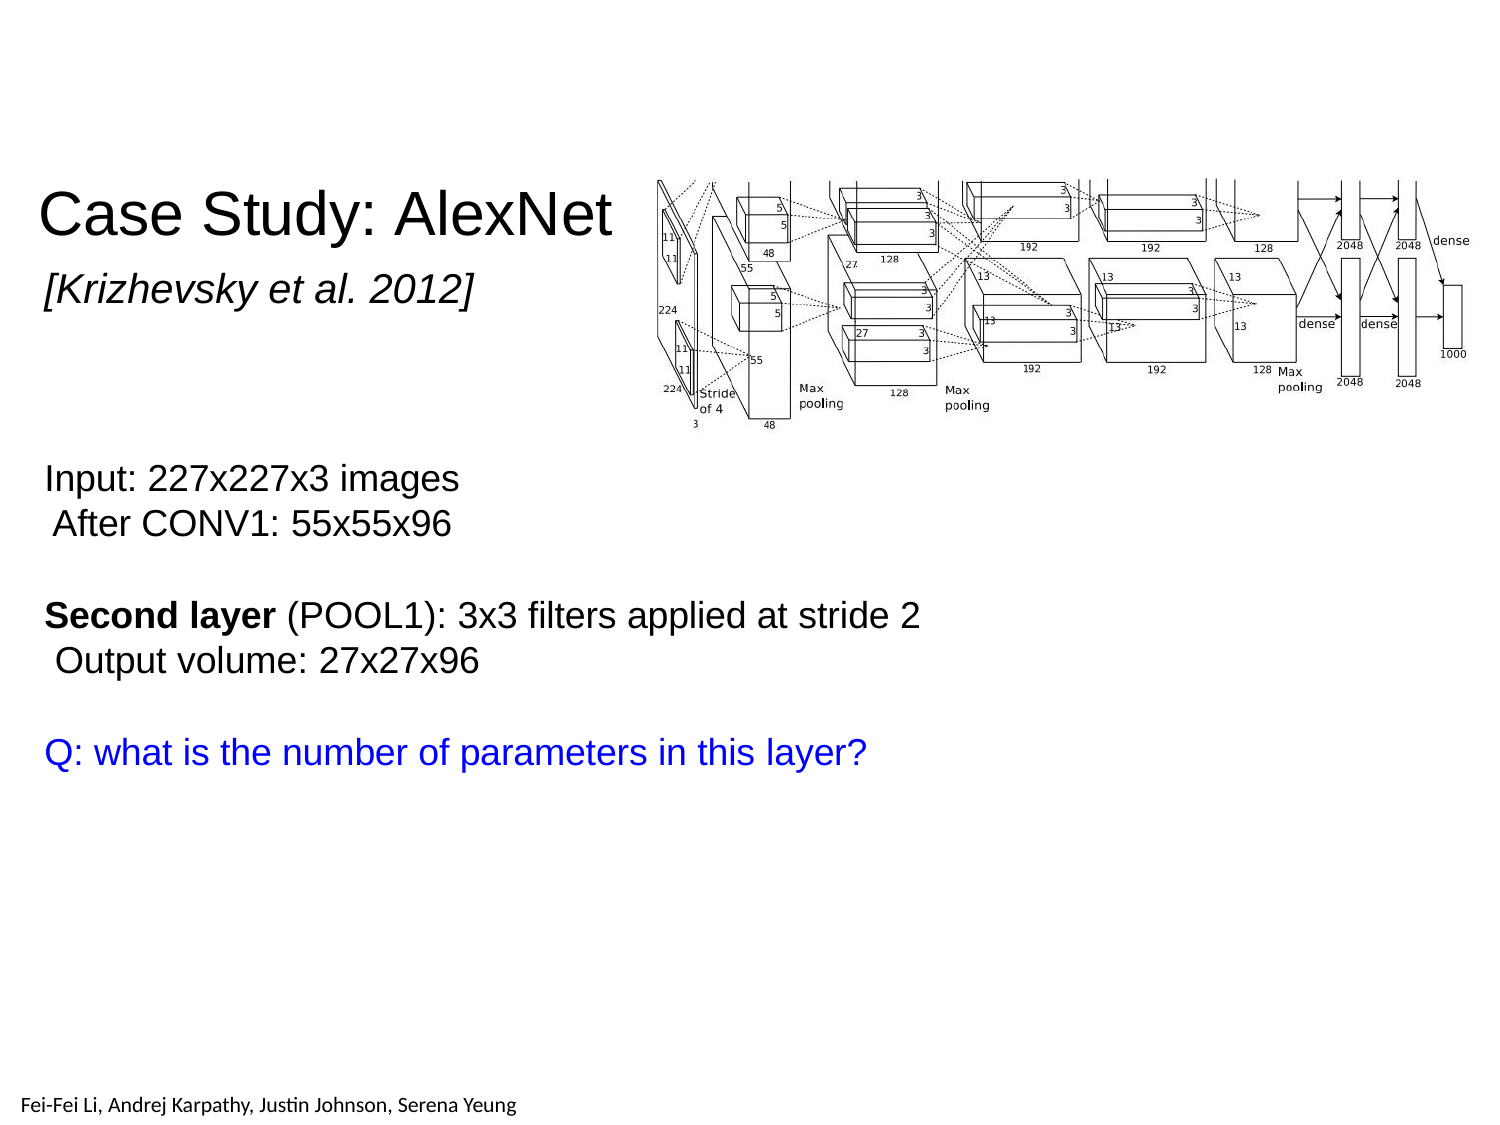

# Case Study: AlexNet
[Krizhevsky et al. 2012]

Input: 227x227x3 images  After CONV1: 55x55x96

Second layer (POOL1): 3x3 filters applied at stride 2  Output volume: 27x27x96

Q: what is the number of parameters in this layer?
Fei-Fei Li & Justin Johnson & Serena Yeung	Lecture 9 -	May 1, 2018
Fei-Fei Li, Andrej Karpathy, Justin Johnson, Serena Yeung
Fei-Fei Li & Justin Johnson & Serena Yeung
May 1, 2018
Lecture 9 - 100